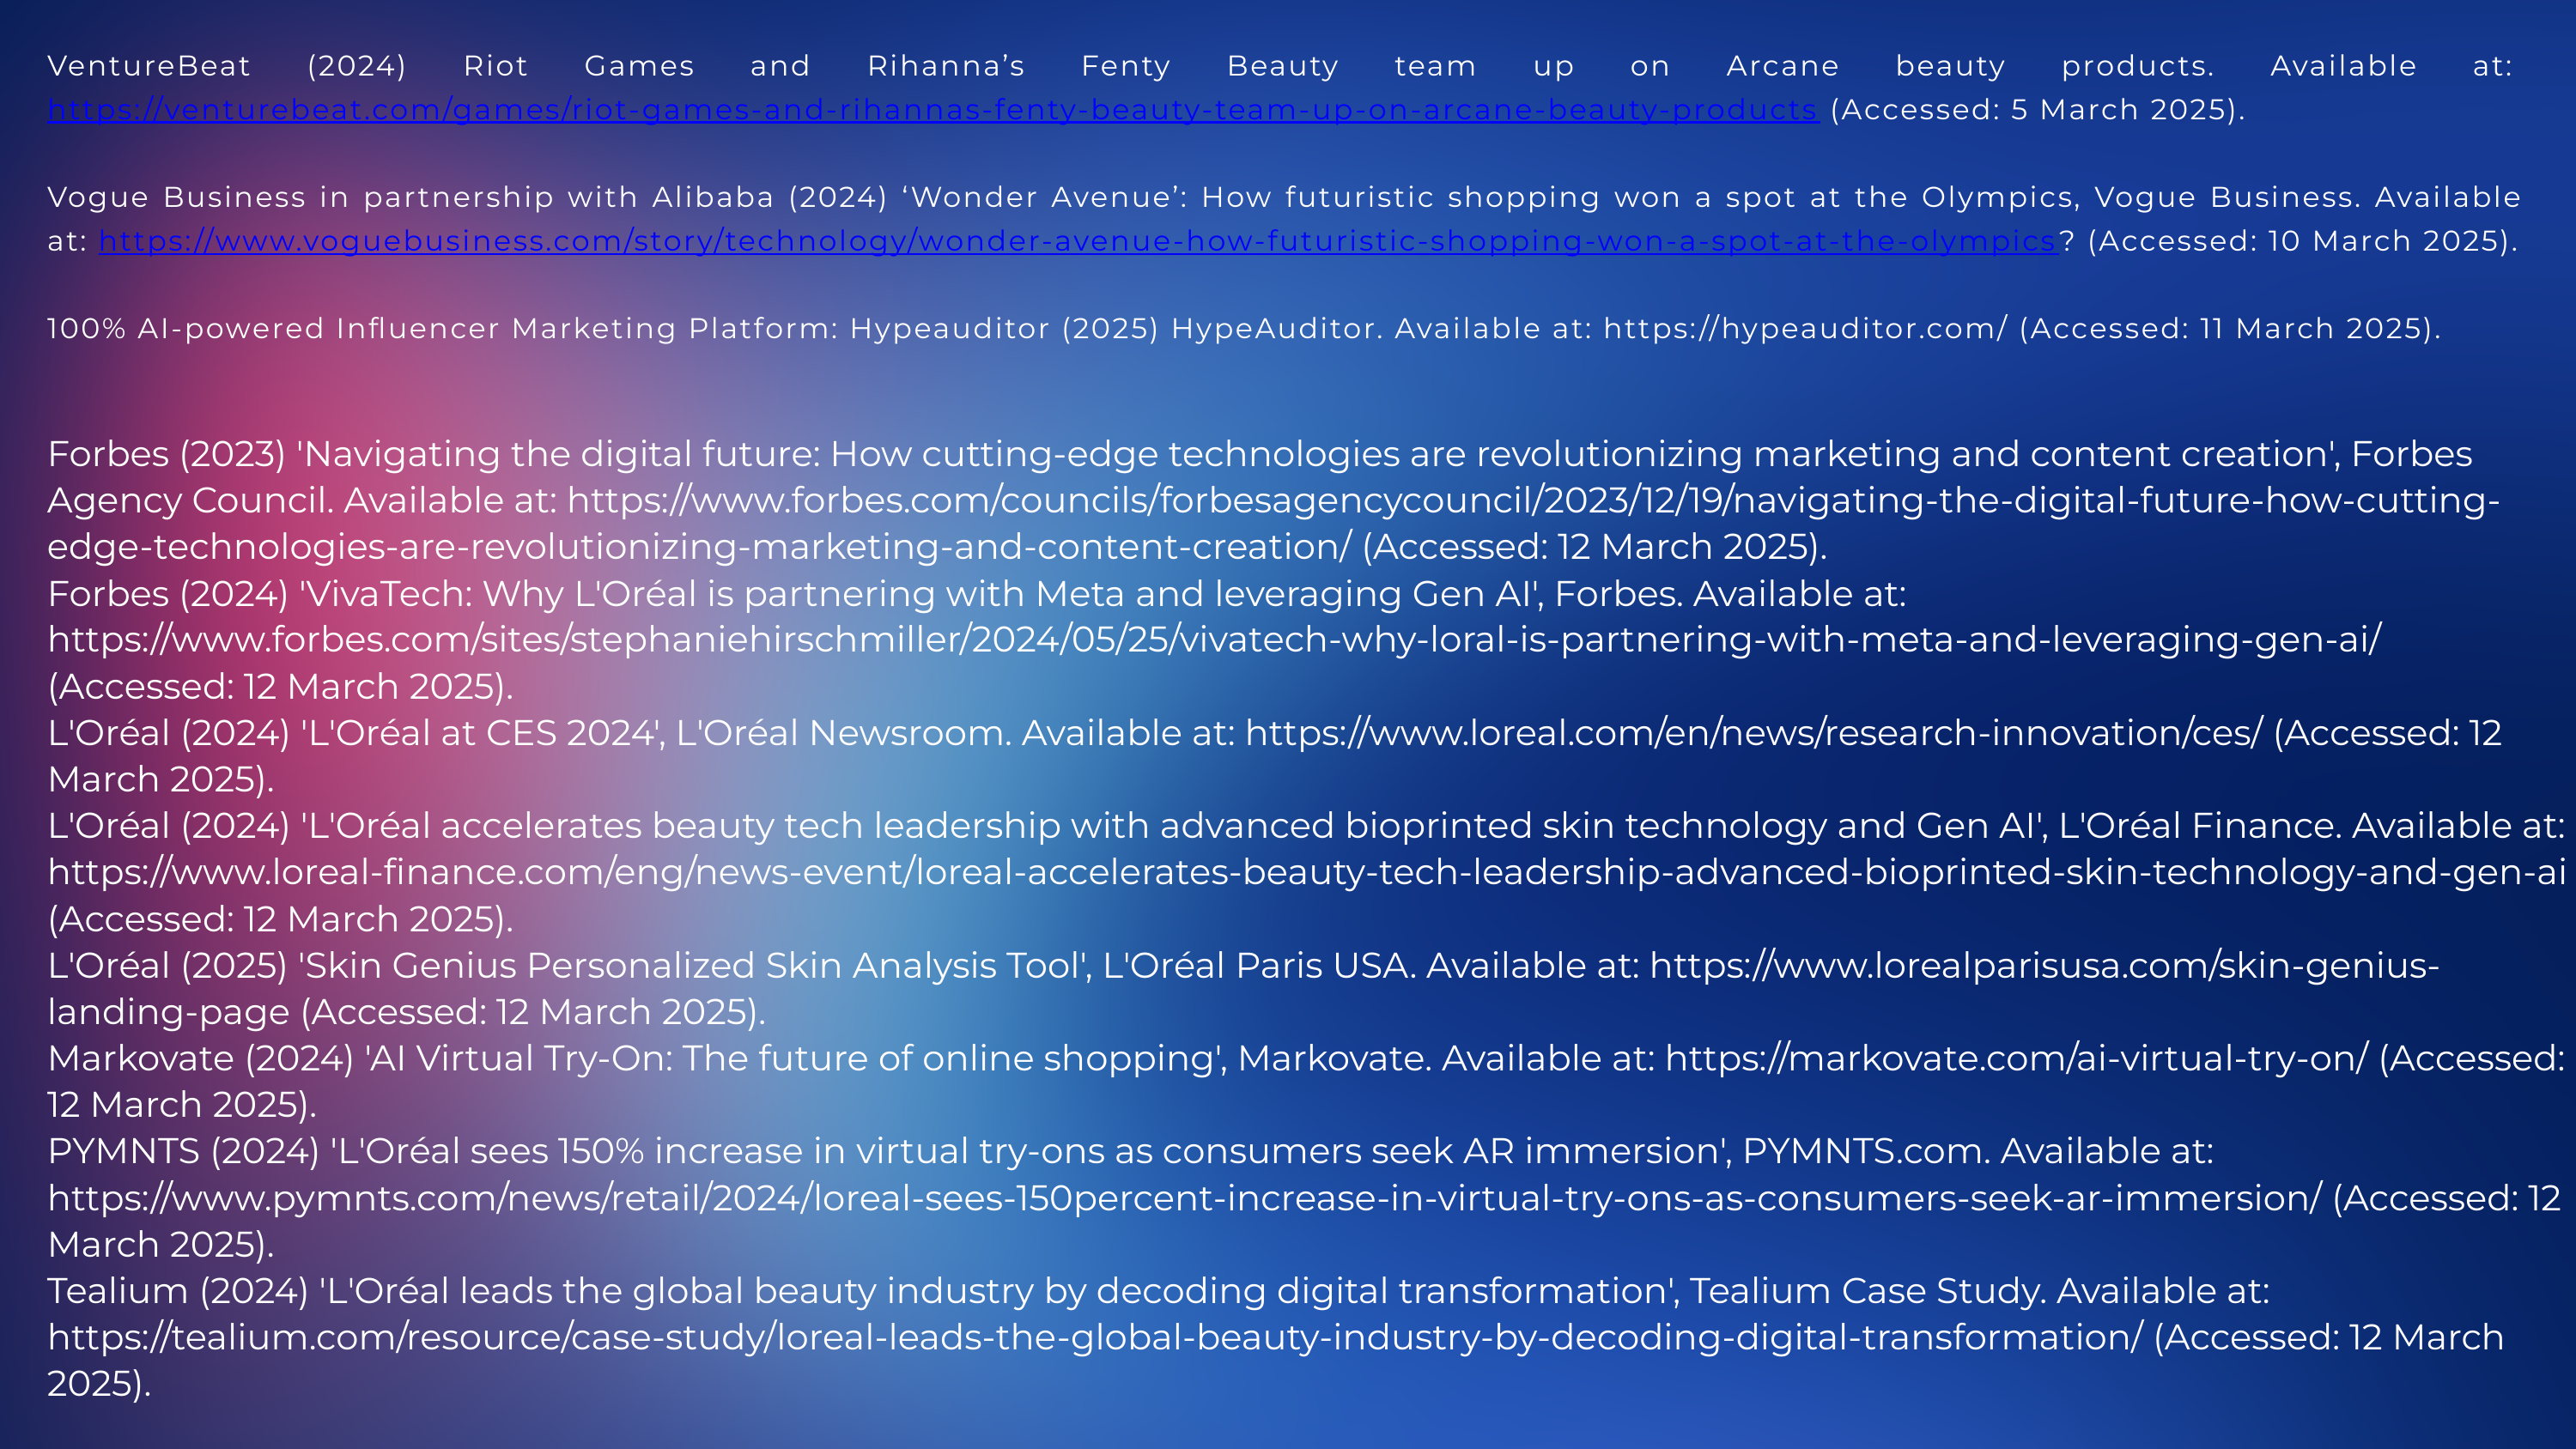

VentureBeat (2024) Riot Games and Rihanna’s Fenty Beauty team up on Arcane beauty products. Available at: https://venturebeat.com/games/riot-games-and-rihannas-fenty-beauty-team-up-on-arcane-beauty-products (Accessed: 5 March 2025).

Vogue Business in partnership with Alibaba (2024) ‘Wonder Avenue’: How futuristic shopping won a spot at the Olympics, Vogue Business. Available at: https://www.voguebusiness.com/story/technology/wonder-avenue-how-futuristic-shopping-won-a-spot-at-the-olympics? (Accessed: 10 March 2025).

100% AI-powered Influencer Marketing Platform: Hypeauditor (2025) HypeAuditor. Available at: https://hypeauditor.com/ (Accessed: 11 March 2025).

Forbes (2023) 'Navigating the digital future: How cutting-edge technologies are revolutionizing marketing and content creation', Forbes Agency Council. Available at: https://www.forbes.com/councils/forbesagencycouncil/2023/12/19/navigating-the-digital-future-how-cutting-edge-technologies-are-revolutionizing-marketing-and-content-creation/ (Accessed: 12 March 2025).
Forbes (2024) 'VivaTech: Why L'Oréal is partnering with Meta and leveraging Gen AI', Forbes. Available at: https://www.forbes.com/sites/stephaniehirschmiller/2024/05/25/vivatech-why-loral-is-partnering-with-meta-and-leveraging-gen-ai/ (Accessed: 12 March 2025).
L'Oréal (2024) 'L'Oréal at CES 2024', L'Oréal Newsroom. Available at: https://www.loreal.com/en/news/research-innovation/ces/ (Accessed: 12 March 2025).
L'Oréal (2024) 'L'Oréal accelerates beauty tech leadership with advanced bioprinted skin technology and Gen AI', L'Oréal Finance. Available at: https://www.loreal-finance.com/eng/news-event/loreal-accelerates-beauty-tech-leadership-advanced-bioprinted-skin-technology-and-gen-ai (Accessed: 12 March 2025).
L'Oréal (2025) 'Skin Genius Personalized Skin Analysis Tool', L'Oréal Paris USA. Available at: https://www.lorealparisusa.com/skin-genius-landing-page (Accessed: 12 March 2025).
Markovate (2024) 'AI Virtual Try-On: The future of online shopping', Markovate. Available at: https://markovate.com/ai-virtual-try-on/ (Accessed: 12 March 2025).
PYMNTS (2024) 'L'Oréal sees 150% increase in virtual try-ons as consumers seek AR immersion', PYMNTS.com. Available at: https://www.pymnts.com/news/retail/2024/loreal-sees-150percent-increase-in-virtual-try-ons-as-consumers-seek-ar-immersion/ (Accessed: 12 March 2025).
Tealium (2024) 'L'Oréal leads the global beauty industry by decoding digital transformation', Tealium Case Study. Available at: https://tealium.com/resource/case-study/loreal-leads-the-global-beauty-industry-by-decoding-digital-transformation/ (Accessed: 12 March 2025).